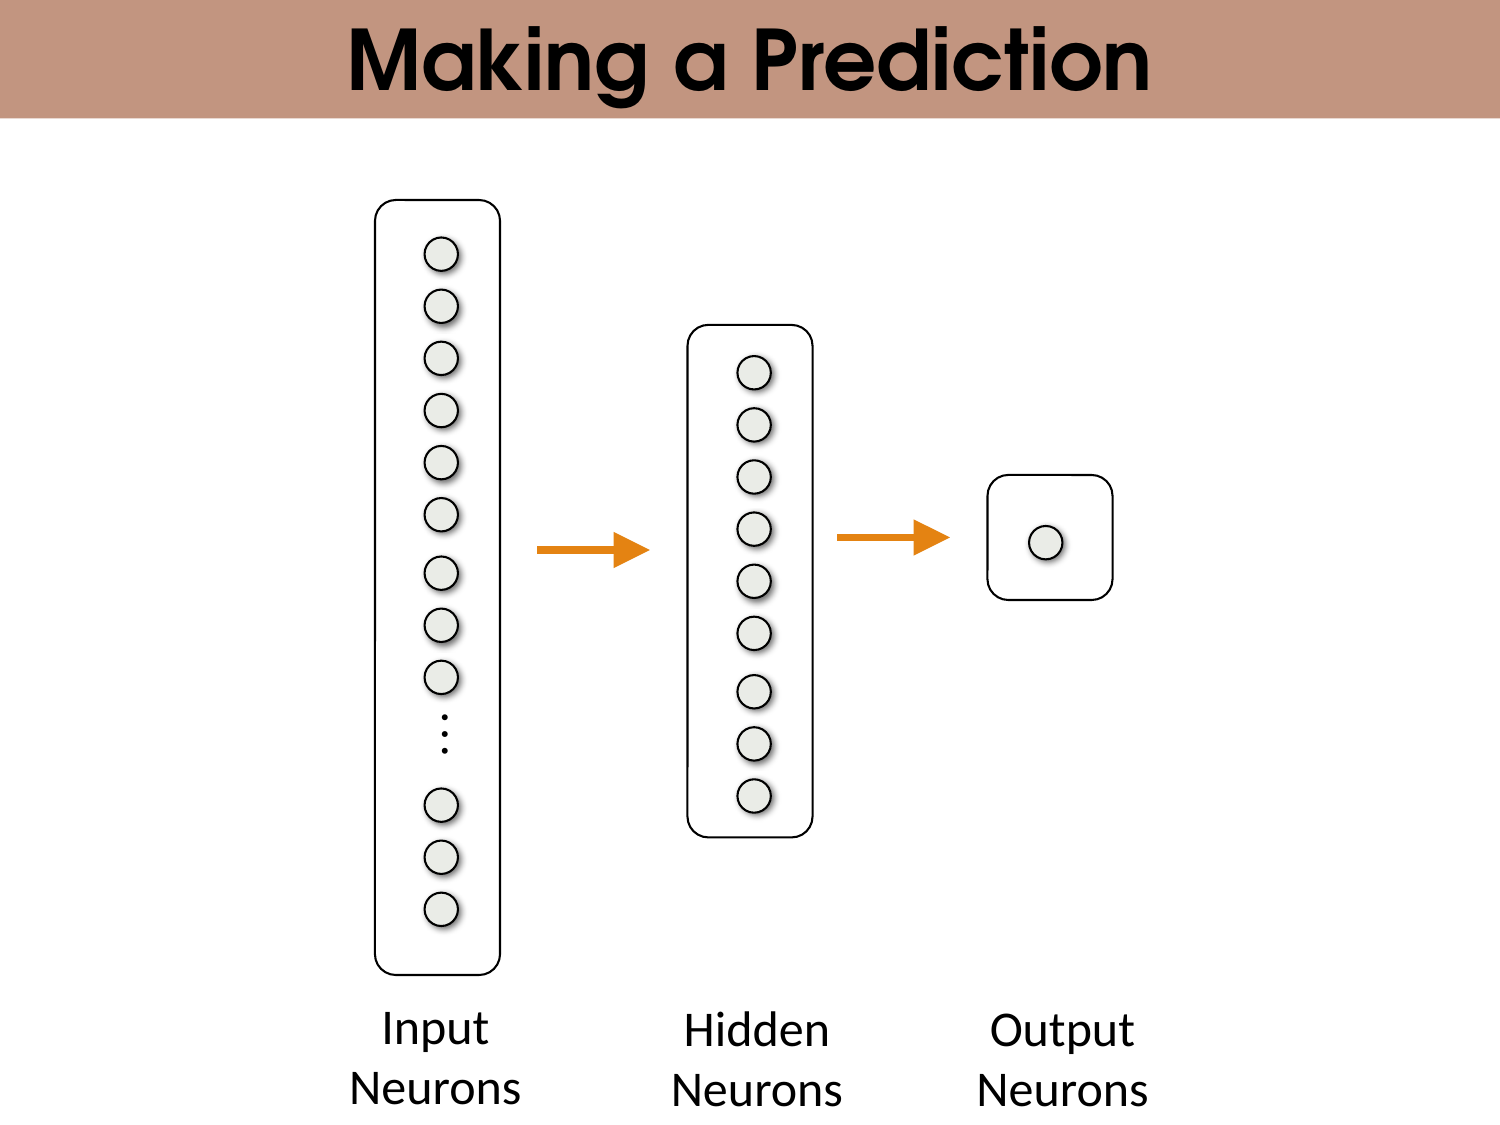

Making a Prediction

…

Input Neurons
Hidden Neurons
Output Neurons